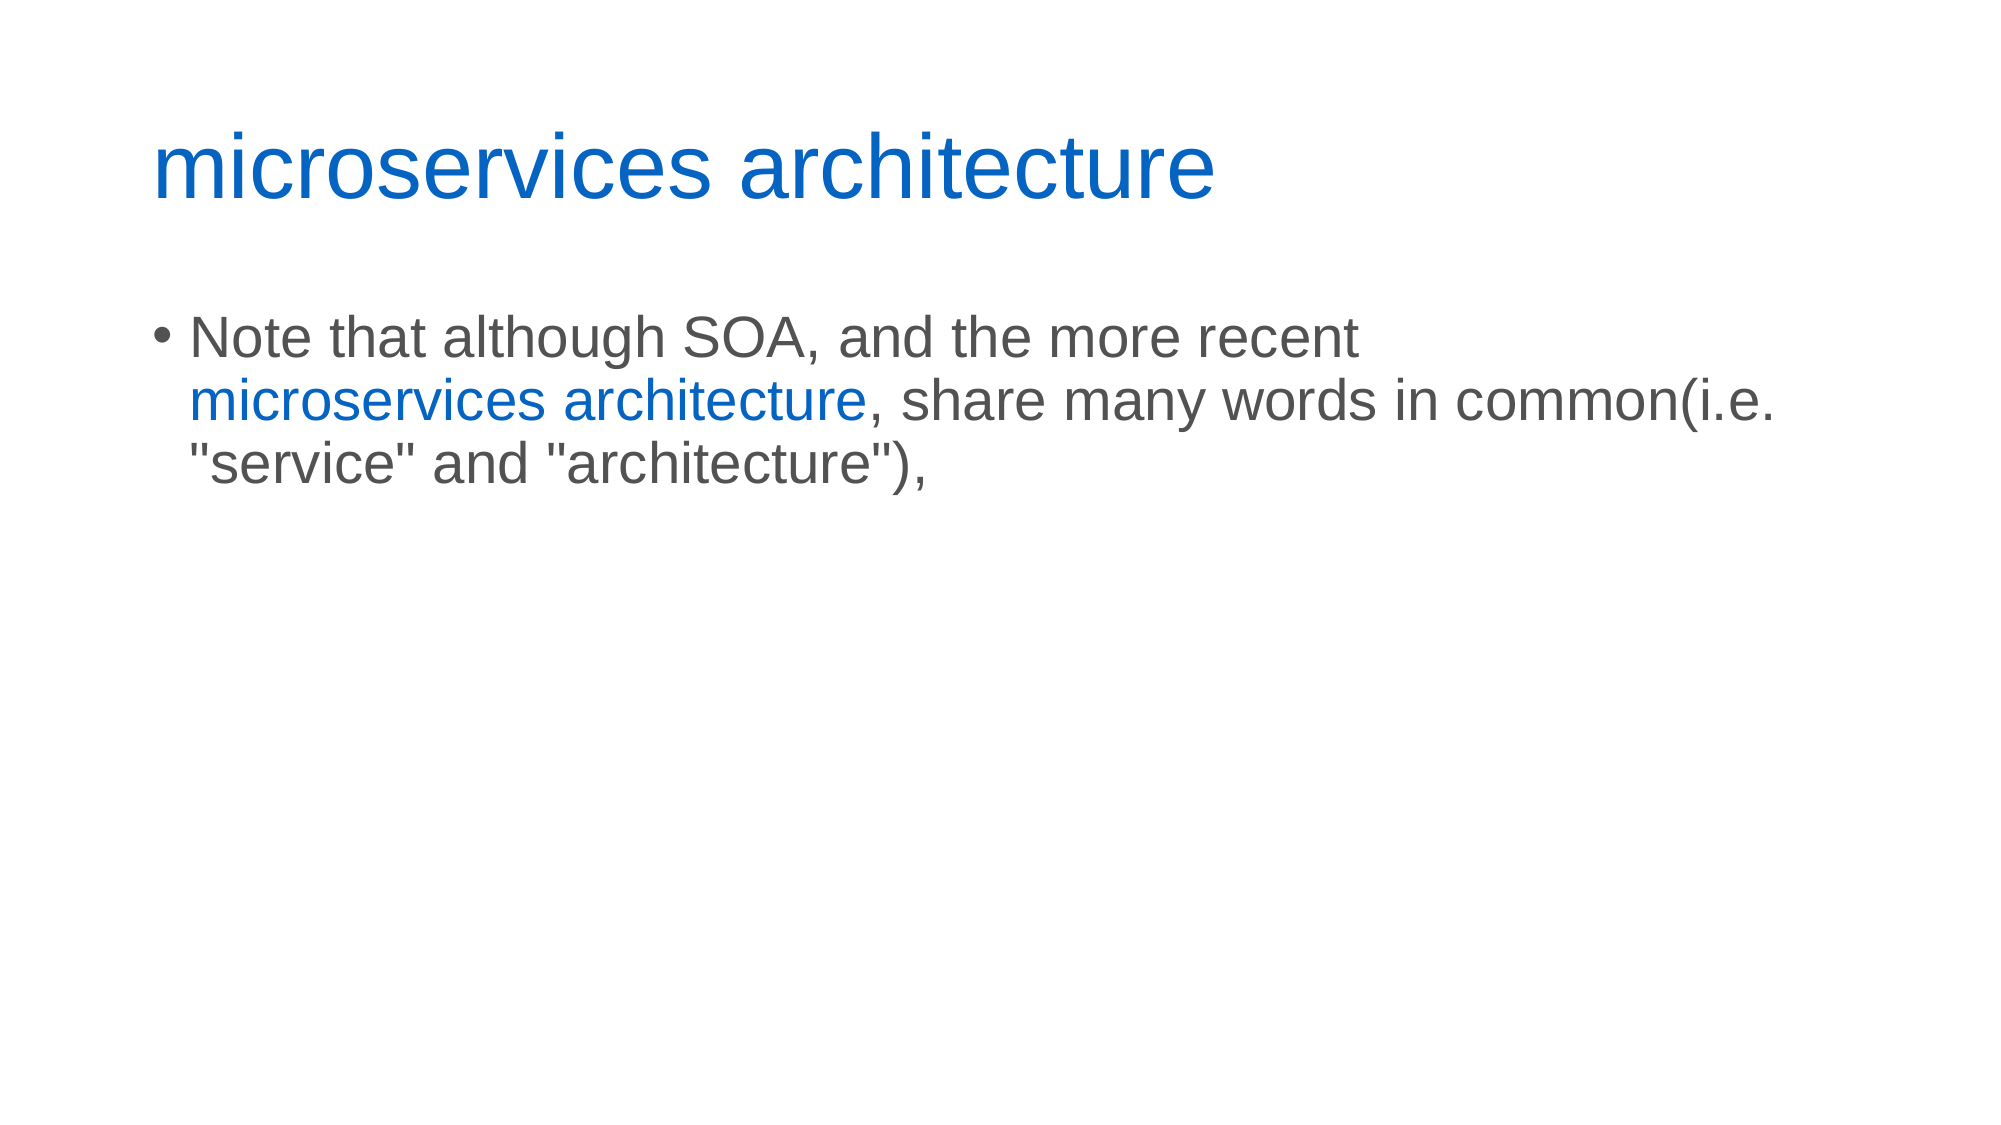

# microservices architecture
Note that although SOA, and the more recent microservices architecture, share many words in common(i.e. "service" and "architecture"),